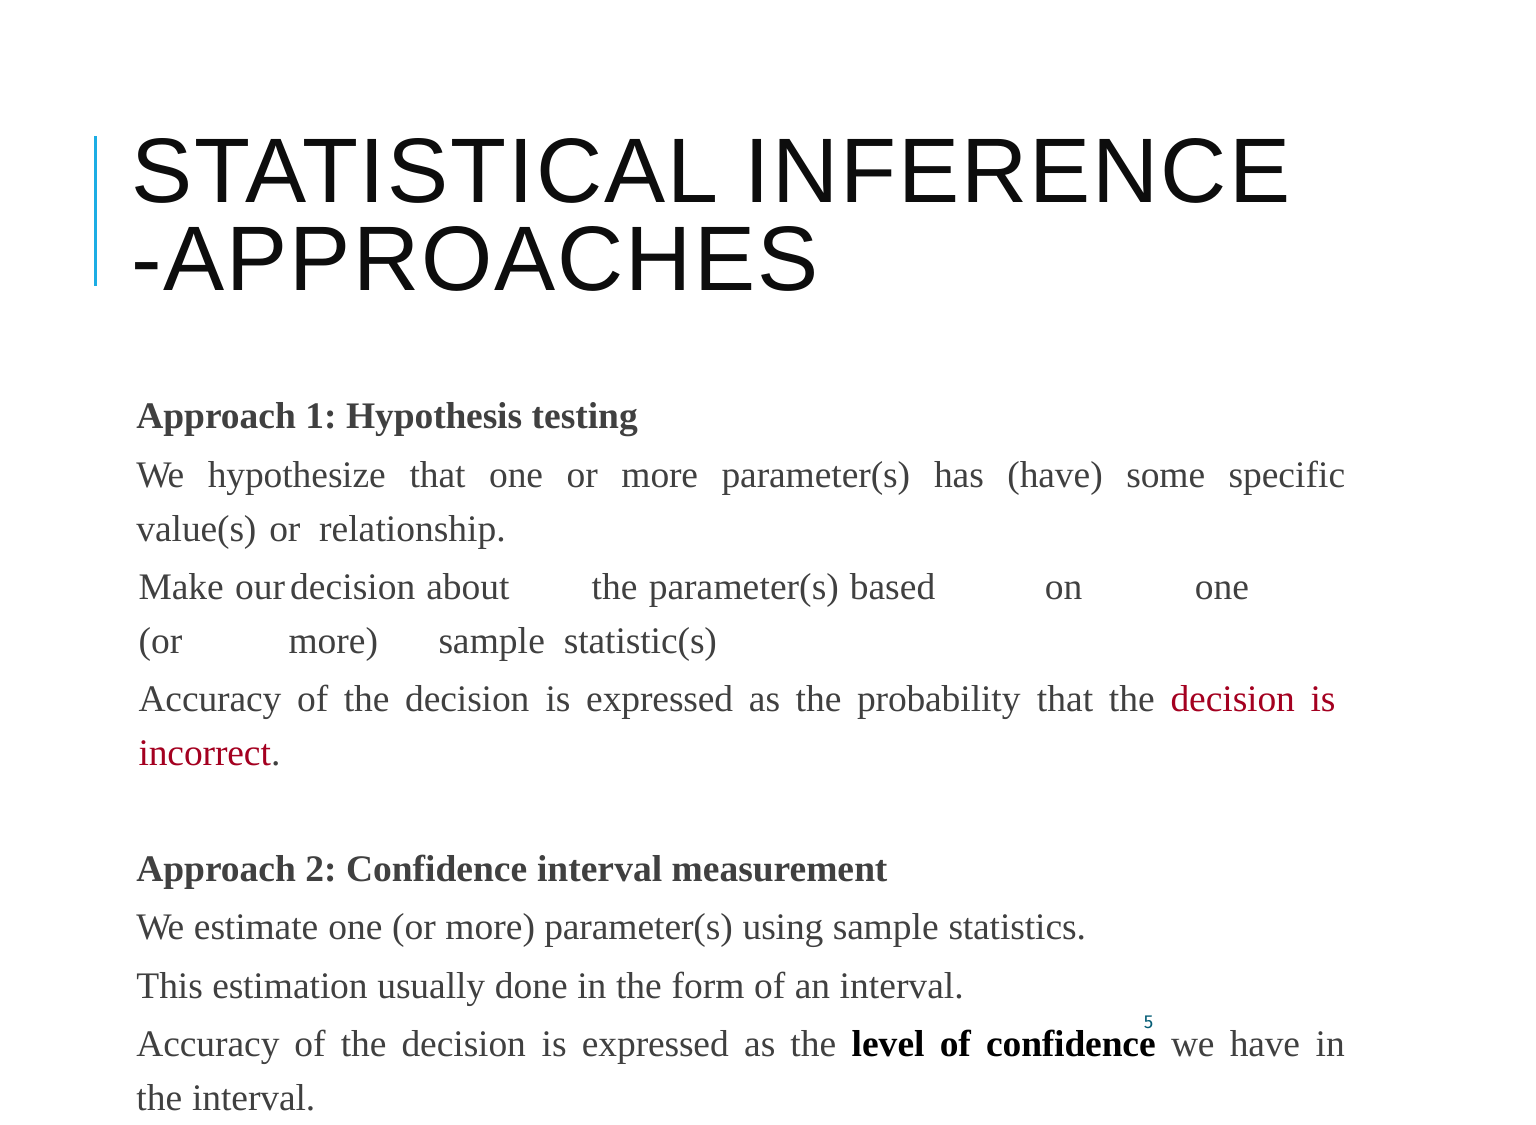

# Statistical Inference -Approaches
Approach 1: Hypothesis testing
We hypothesize that one or more parameter(s) has (have) some specific value(s) or  relationship.
Make our	decision about	the parameter(s) based	on	one	(or	more)	sample  statistic(s)
Accuracy of the decision is expressed as the probability that the decision is  incorrect.

Approach 2: Confidence interval measurement
We estimate one (or more) parameter(s) using sample statistics.
This estimation usually done in the form of an interval.
Accuracy of the decision is expressed as the level of confidence we have in the interval.

5